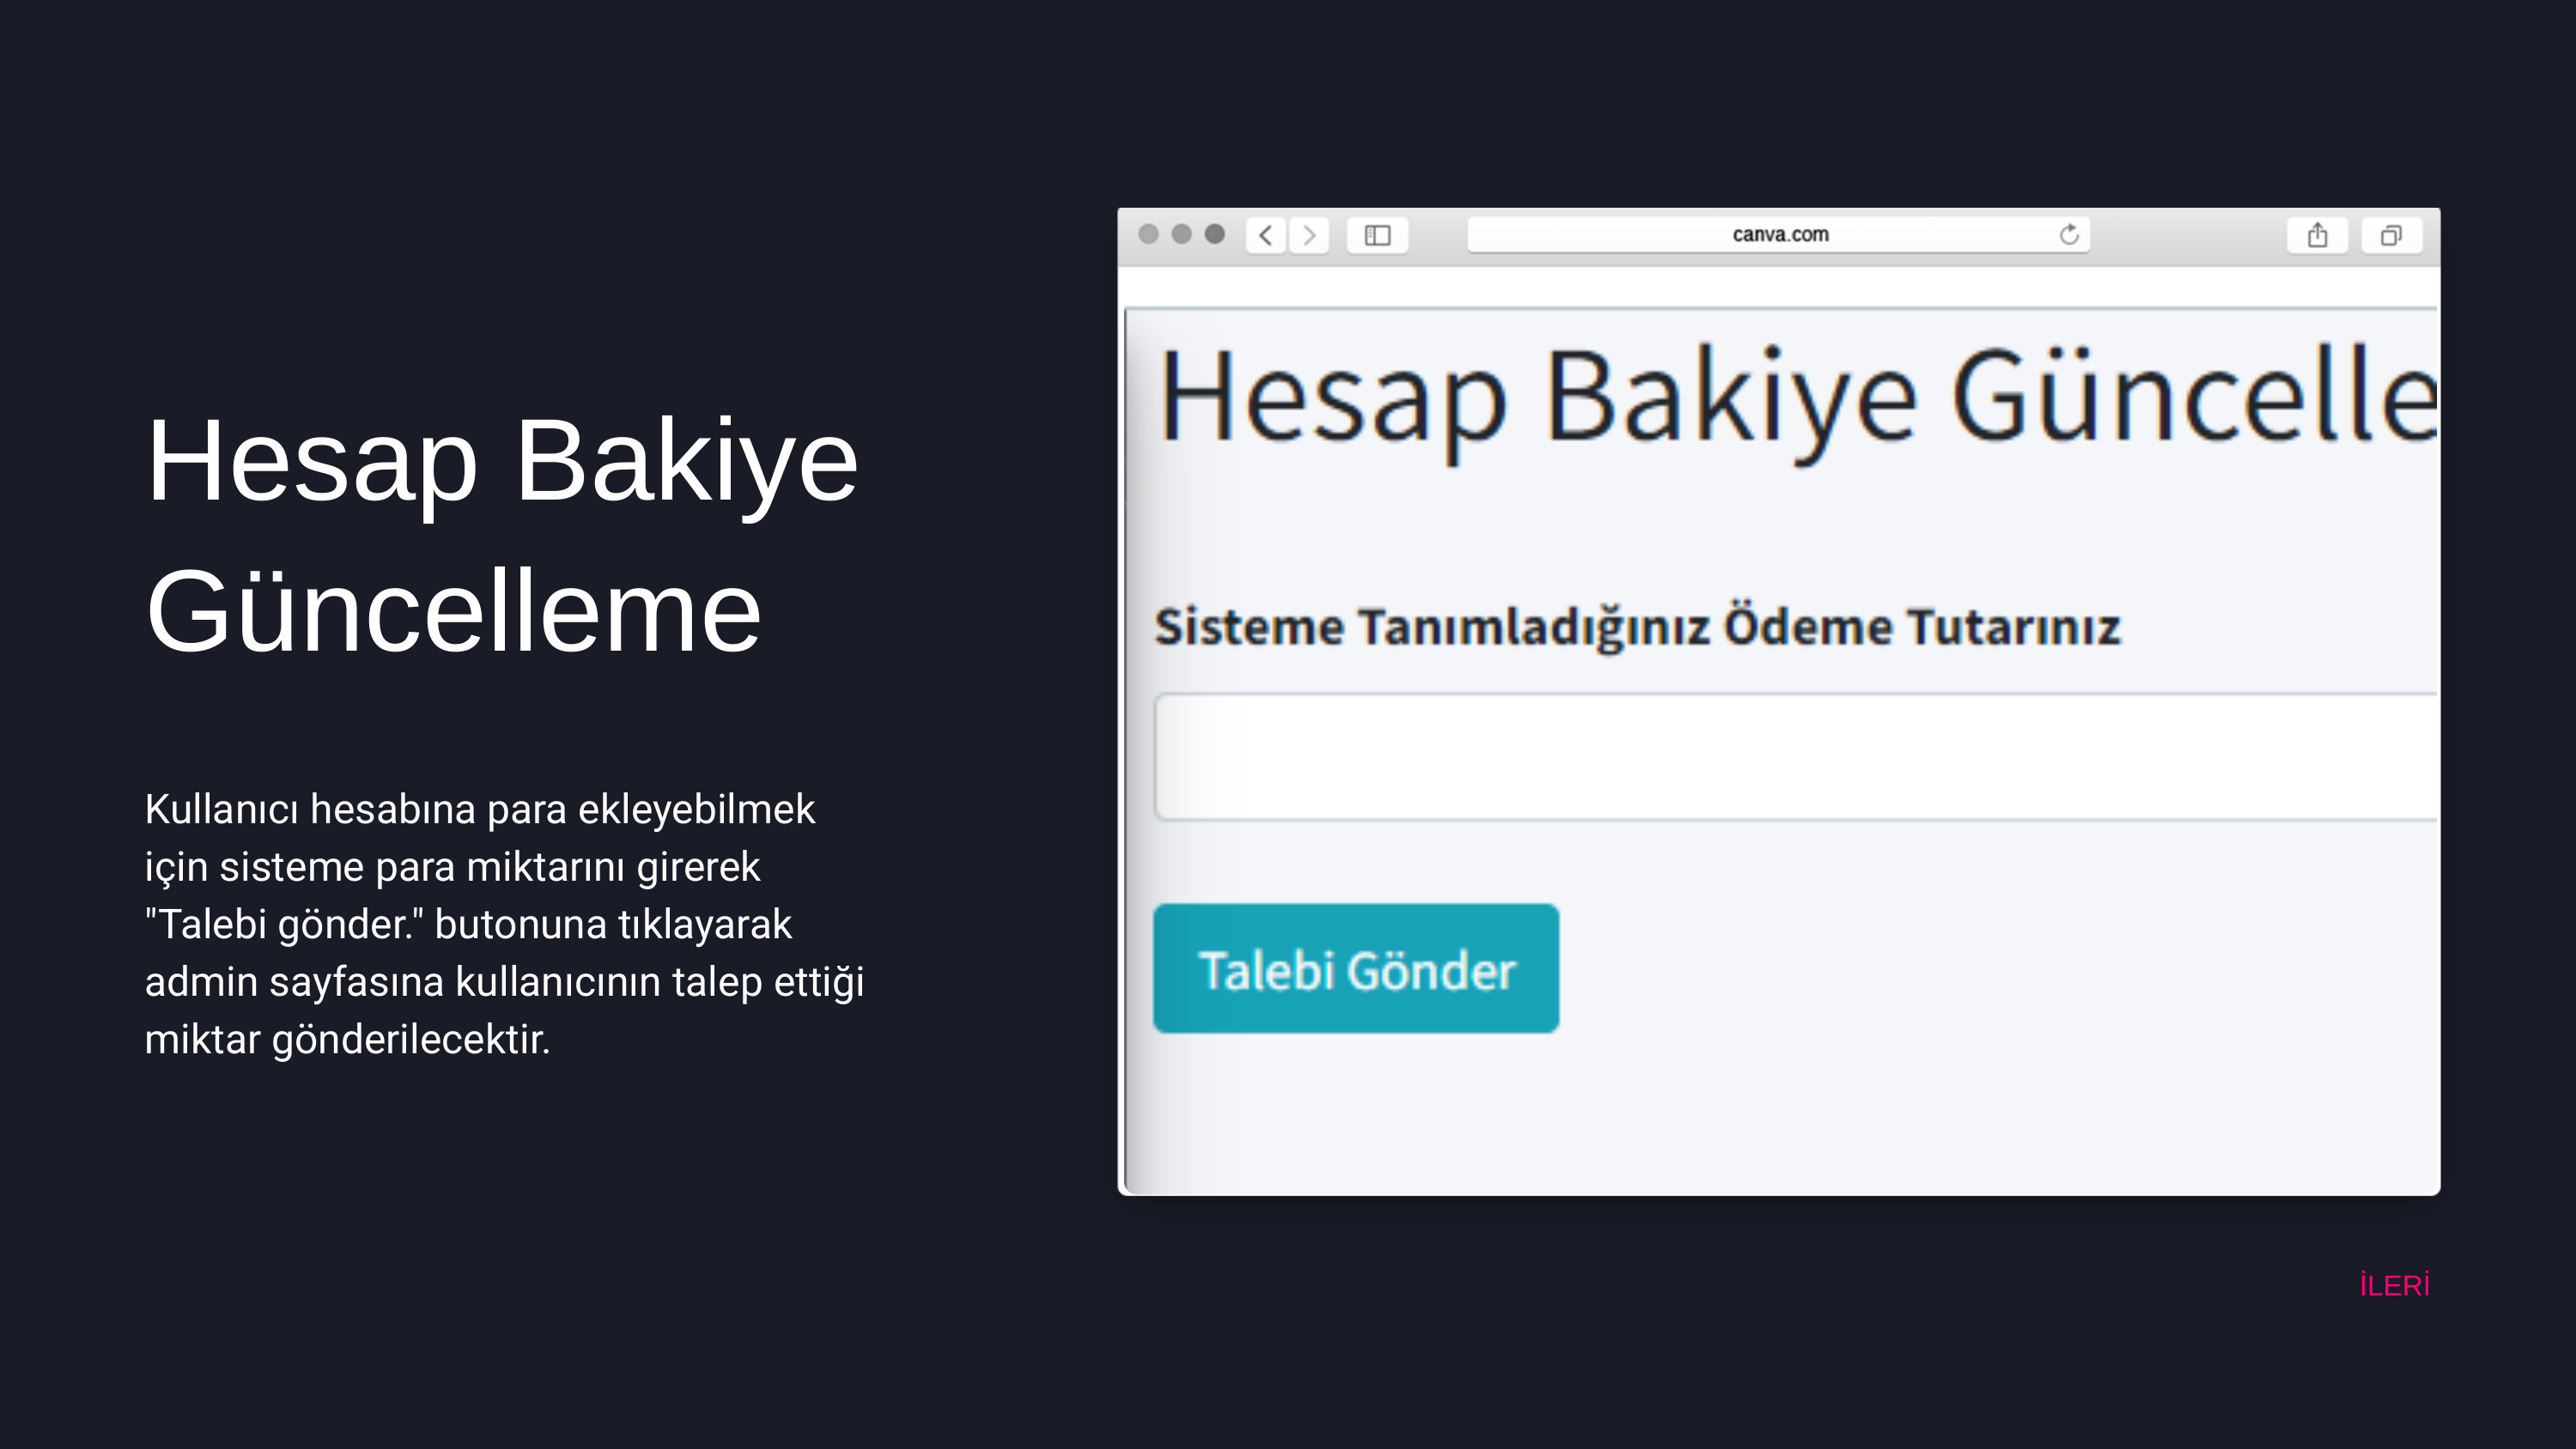

Hesap Bakiye Güncelleme
Kullanıcı hesabına para ekleyebilmek için sisteme para miktarını girerek "Talebi gönder." butonuna tıklayarak admin sayfasına kullanıcının talep ettiği miktar gönderilecektir.
İLERİ